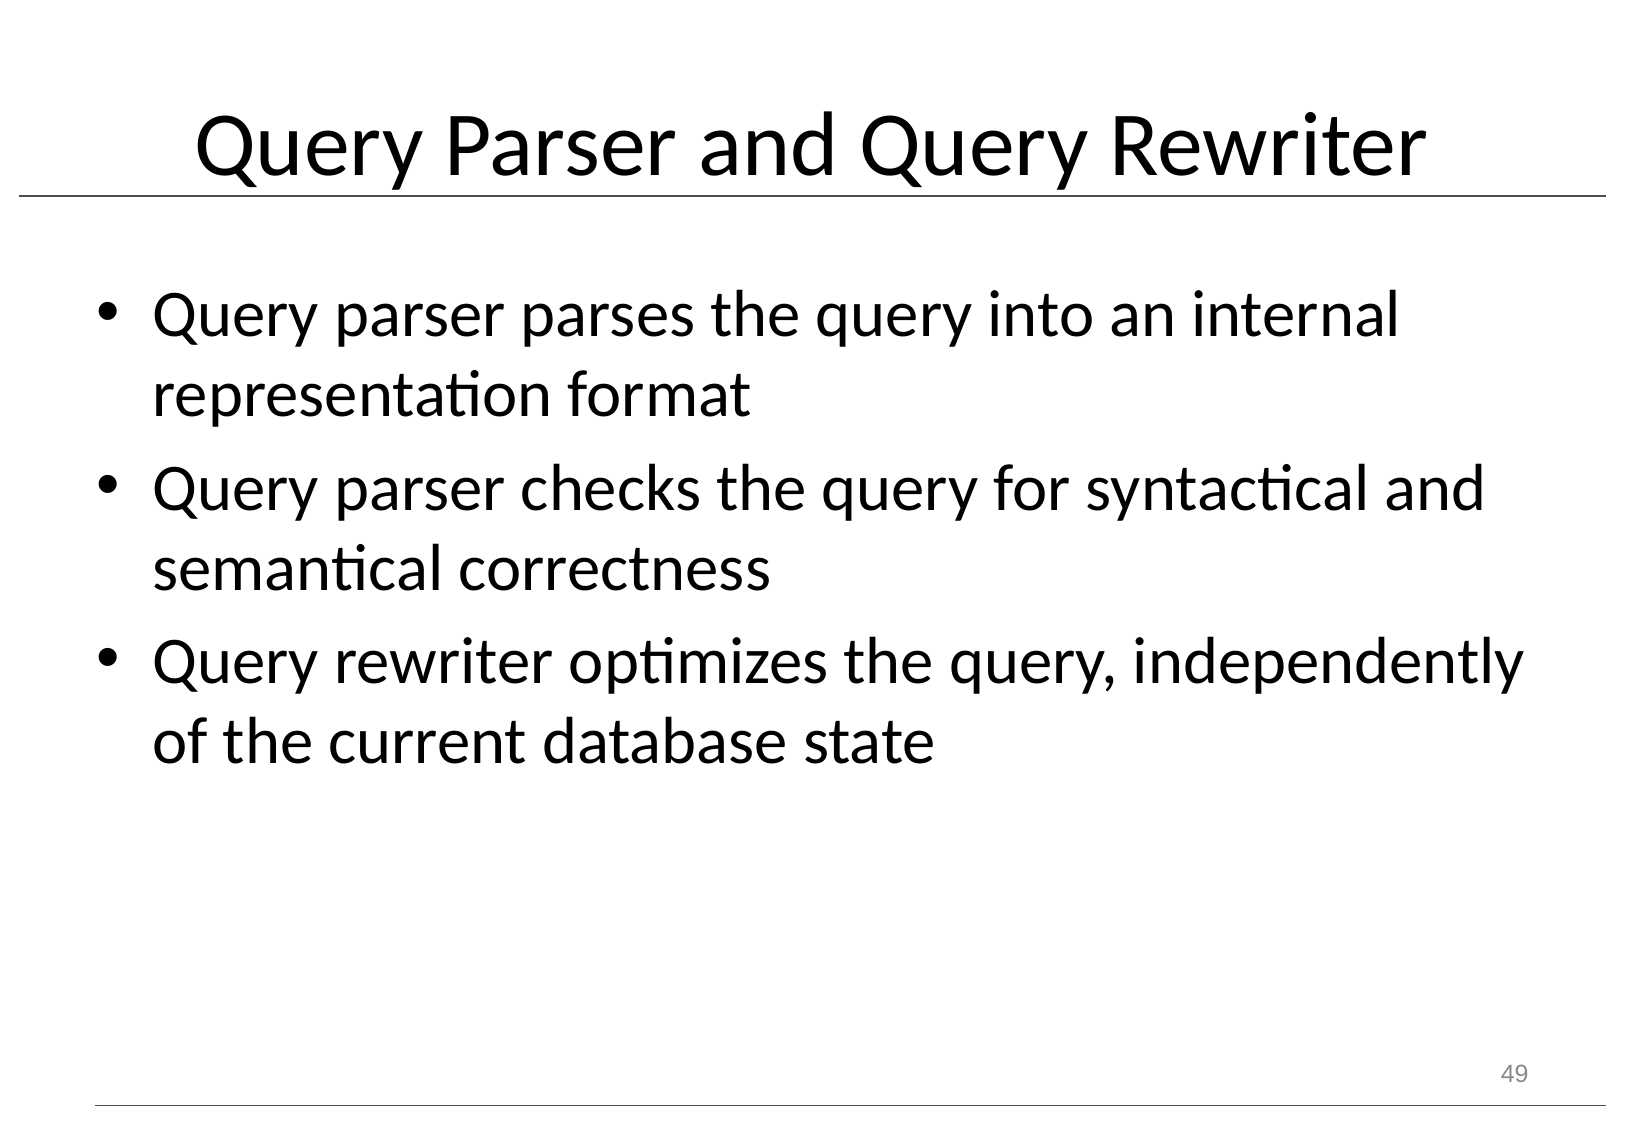

# Query Parser and Query Rewriter
Query parser parses the query into an internal representation format
Query parser checks the query for syntactical and semantical correctness
Query rewriter optimizes the query, independently of the current database state
49